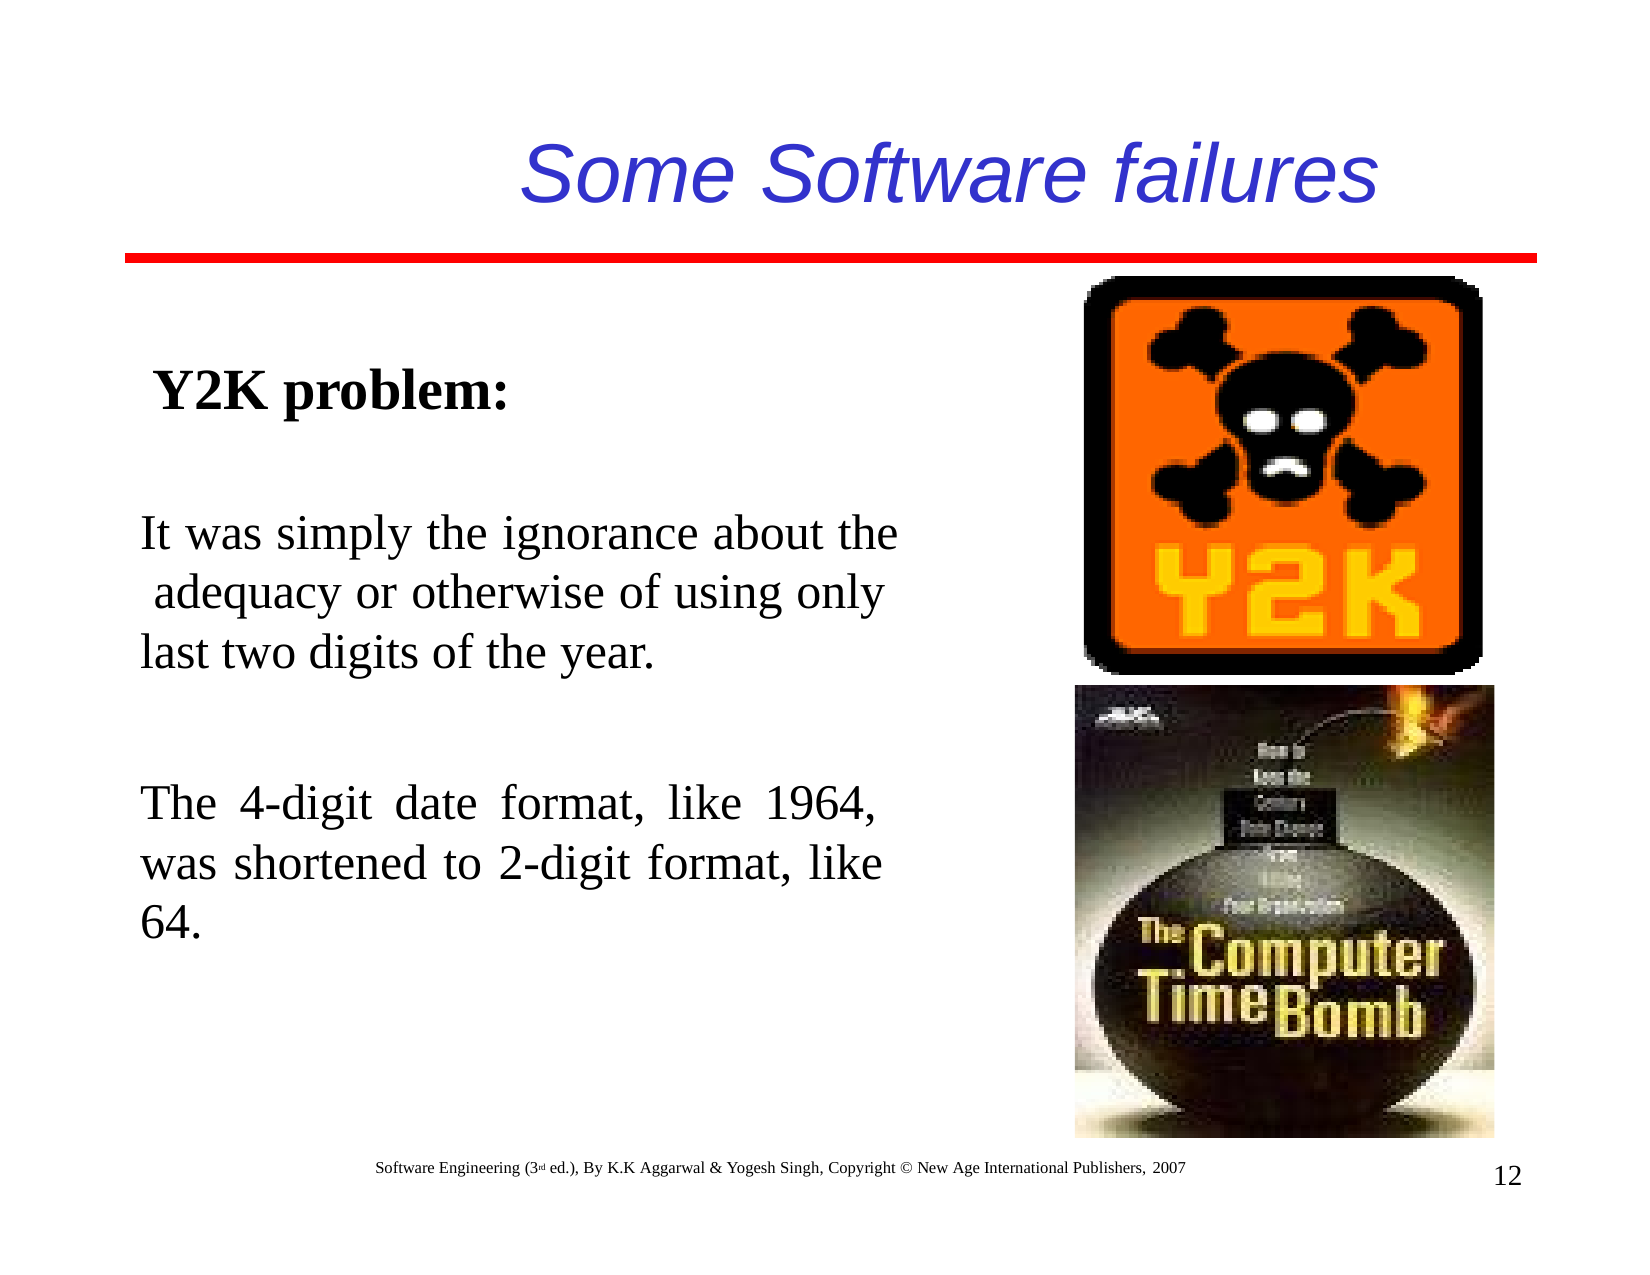

# Some Software failures

Y2K problem:

It was simply the ignorance about the  adequacy or otherwise of using only  last two digits of the year.

The 4-digit date format, like 1964,  was shortened to 2-digit format, like  64.

Software Engineering (3rd  ed.), By K.K Aggarwal & Yogesh Singh, Copyright © New Age International Publishers, 2007
12